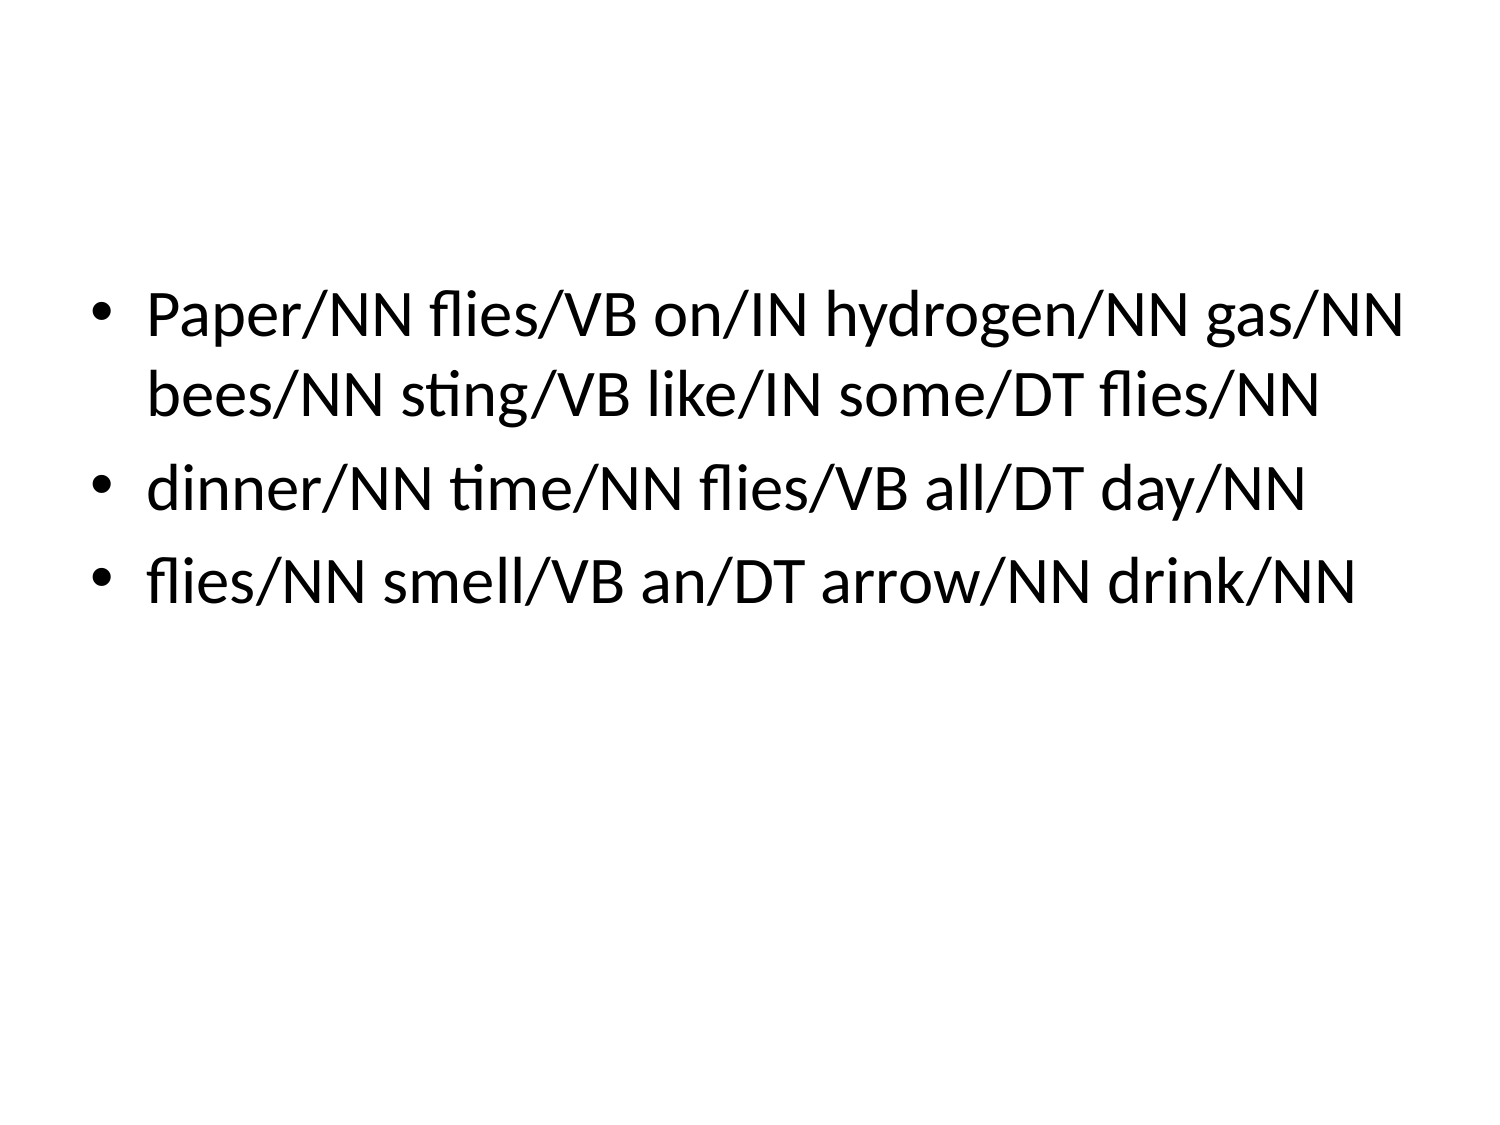

#
Paper/NN flies/VB on/IN hydrogen/NN gas/NN
bees/NN sting/VB like/IN some/DT flies/NN
dinner/NN time/NN flies/VB all/DT day/NN
flies/NN smell/VB an/DT arrow/NN drink/NN